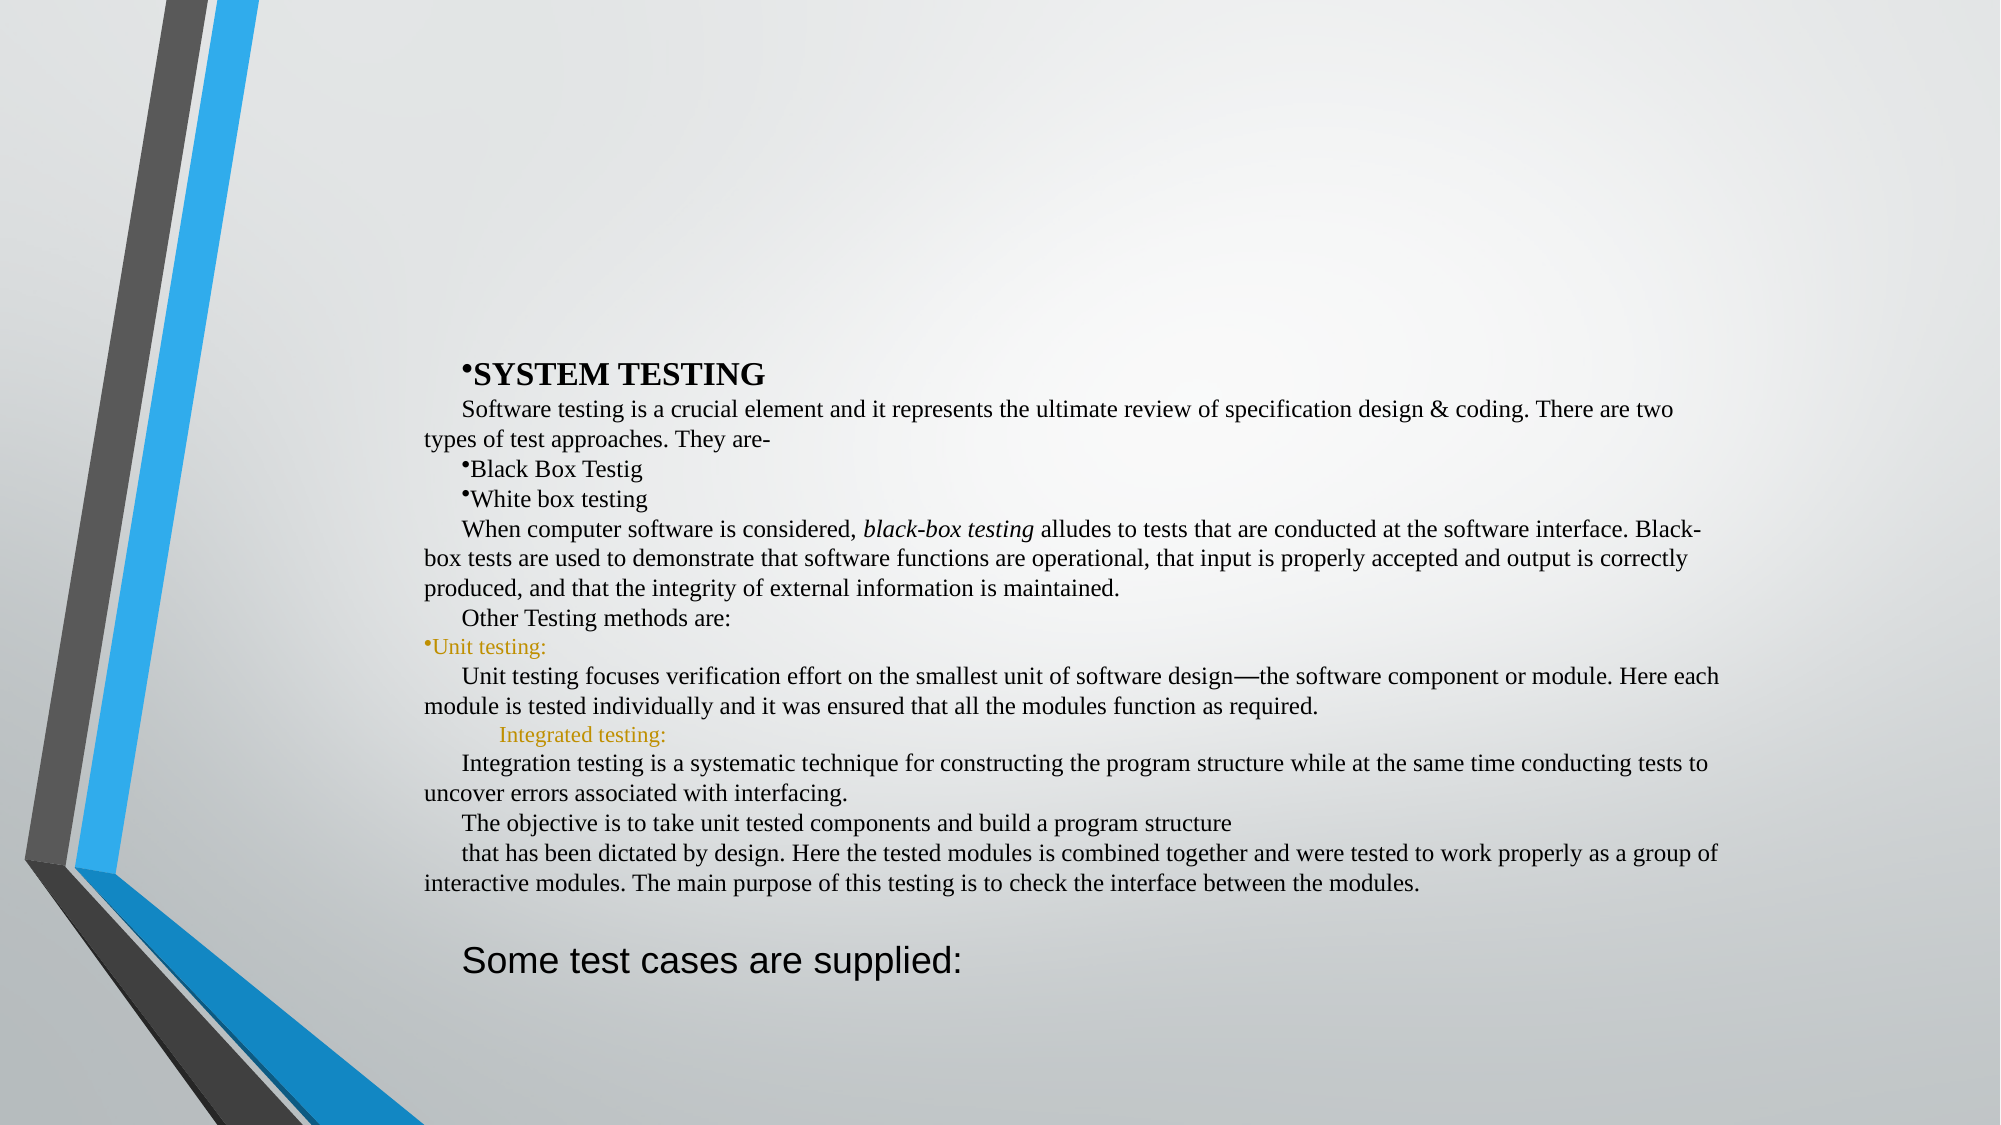

SYSTEM TESTING
Software testing is a crucial element and it represents the ultimate review of specification design & coding. There are two types of test approaches. They are-
Black Box Testig
White box testing
When computer software is considered, black-box testing alludes to tests that are conducted at the software interface. Black-box tests are used to demonstrate that software functions are operational, that input is properly accepted and output is correctly produced, and that the integrity of external information is maintained.
Other Testing methods are:
Unit testing:
Unit testing focuses verification effort on the smallest unit of software design—the software component or module. Here each module is tested individually and it was ensured that all the modules function as required.
Integrated testing:
Integration testing is a systematic technique for constructing the program structure while at the same time conducting tests to uncover errors associated with interfacing.
The objective is to take unit tested components and build a program structure
that has been dictated by design. Here the tested modules is combined together and were tested to work properly as a group of interactive modules. The main purpose of this testing is to check the interface between the modules.

Some test cases are supplied: